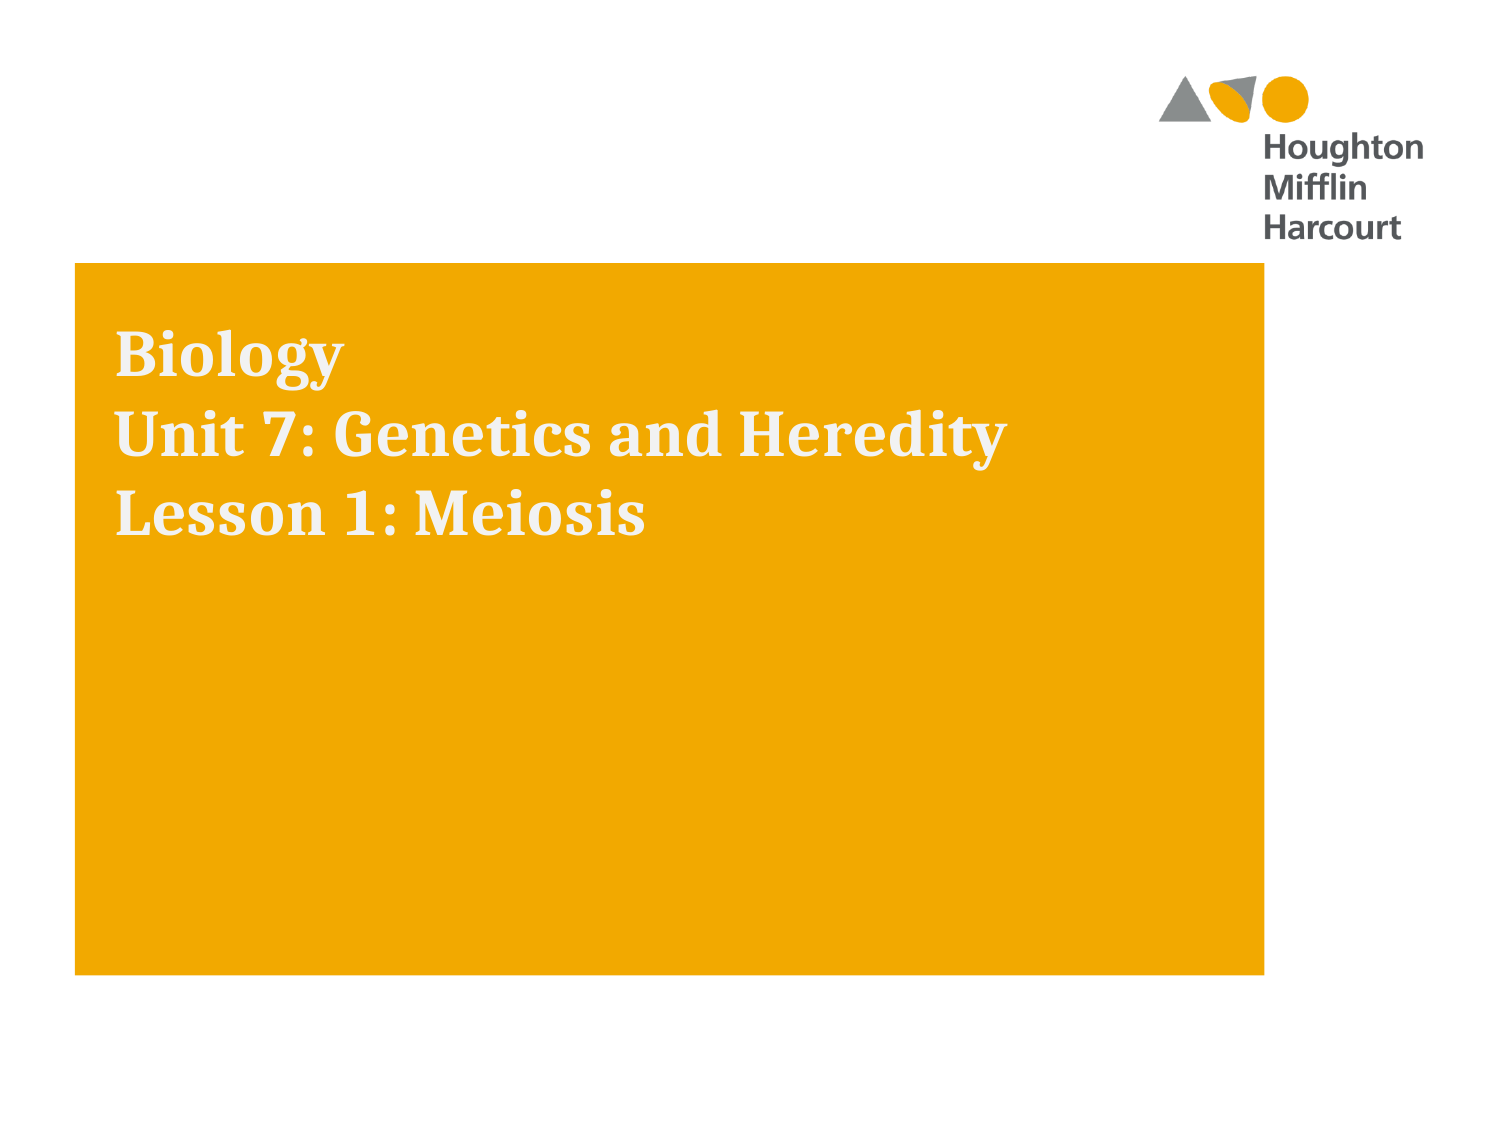

Biology
Unit 7: Genetics and Heredity
Lesson 1: Meiosis